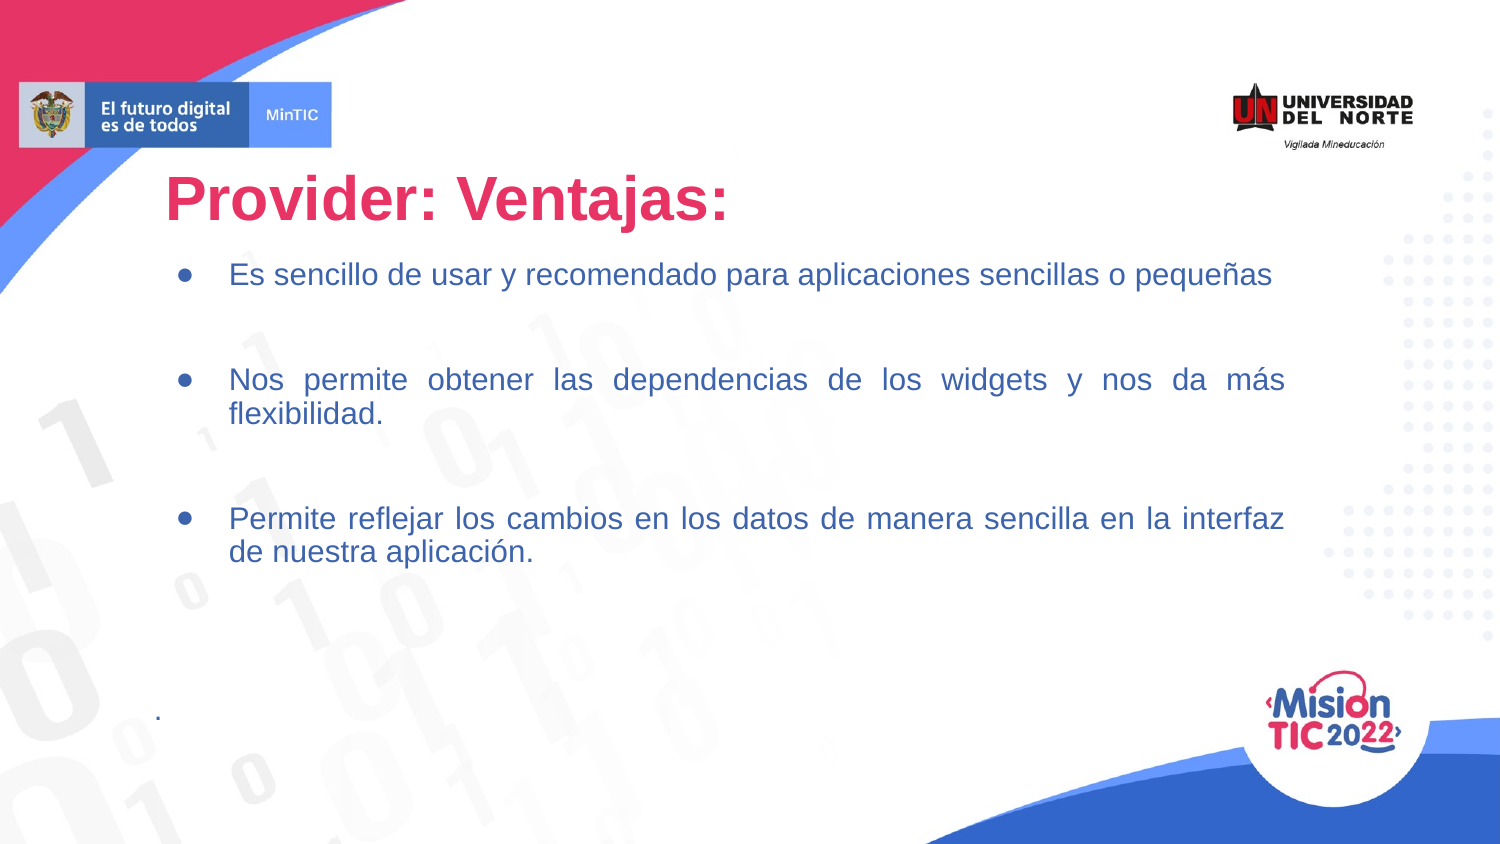

Provider: Ventajas:
Es sencillo de usar y recomendado para aplicaciones sencillas o pequeñas

Nos permite obtener las dependencias de los widgets y nos da más flexibilidad.

Permite reflejar los cambios en los datos de manera sencilla en la interfaz de nuestra aplicación.

.